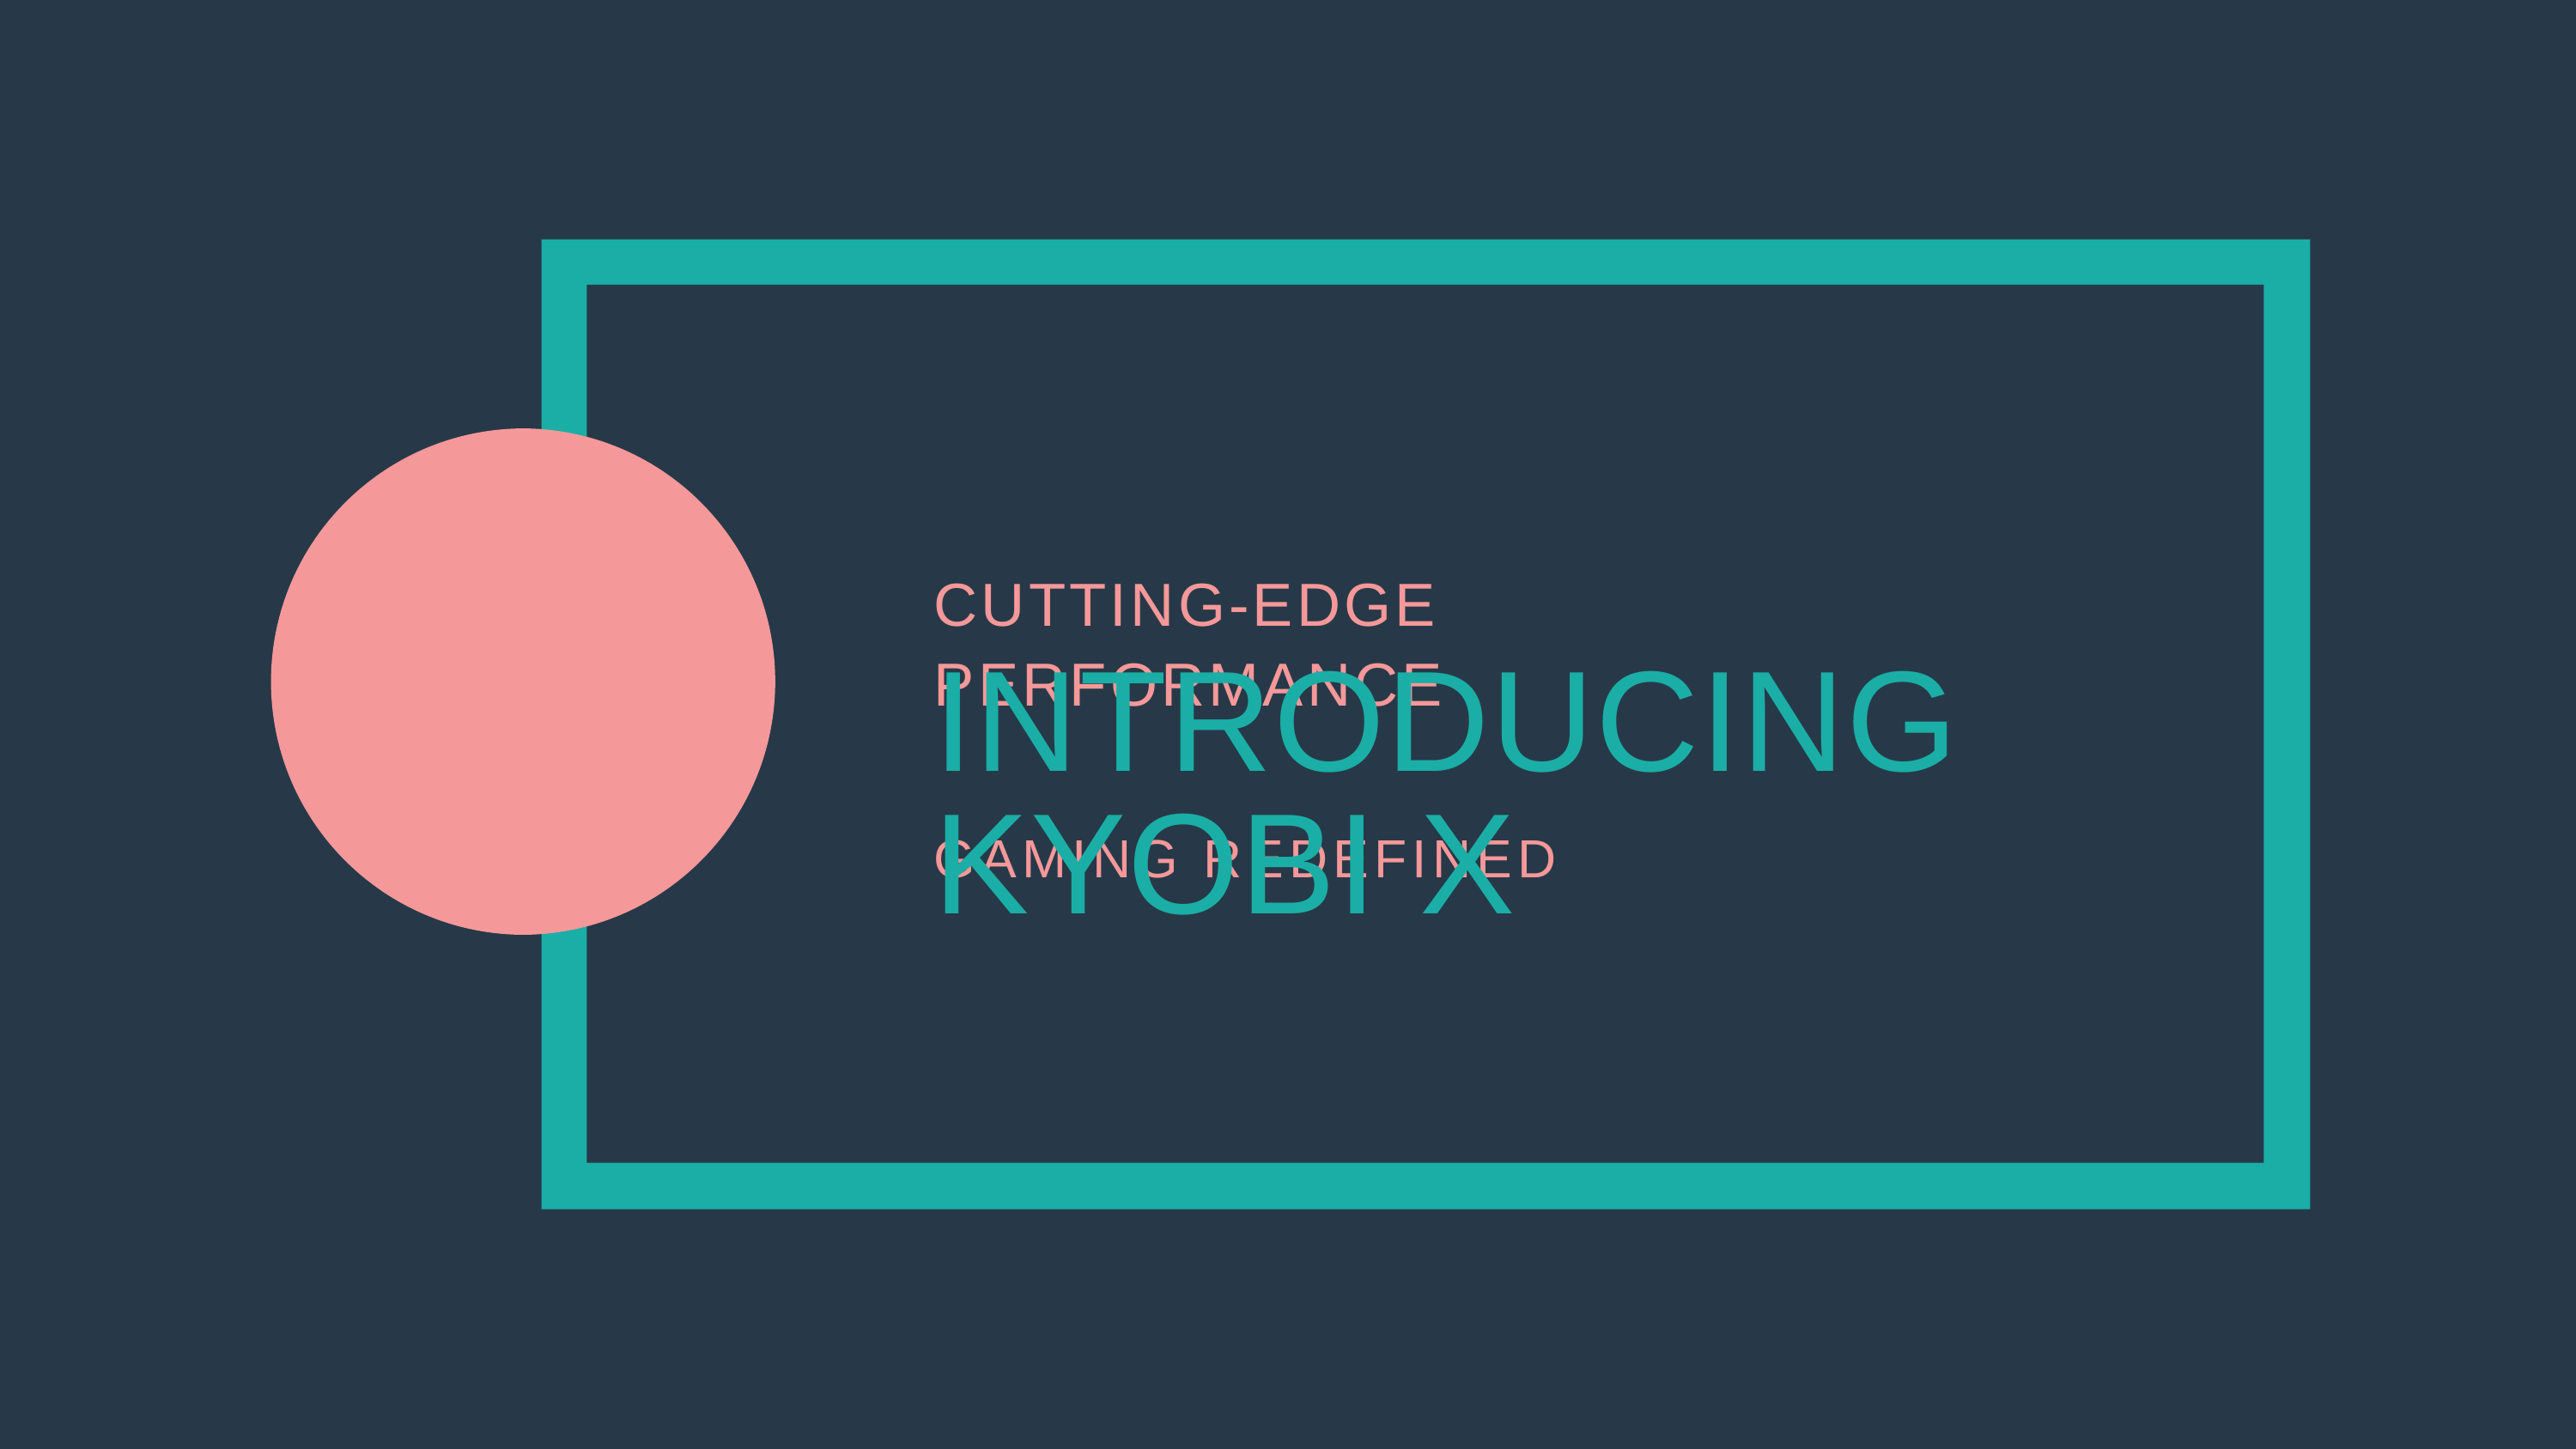

CUTTING-EDGE PERFORMANCE
INTRODUCING KYOBI X
GAMING REDEFINED